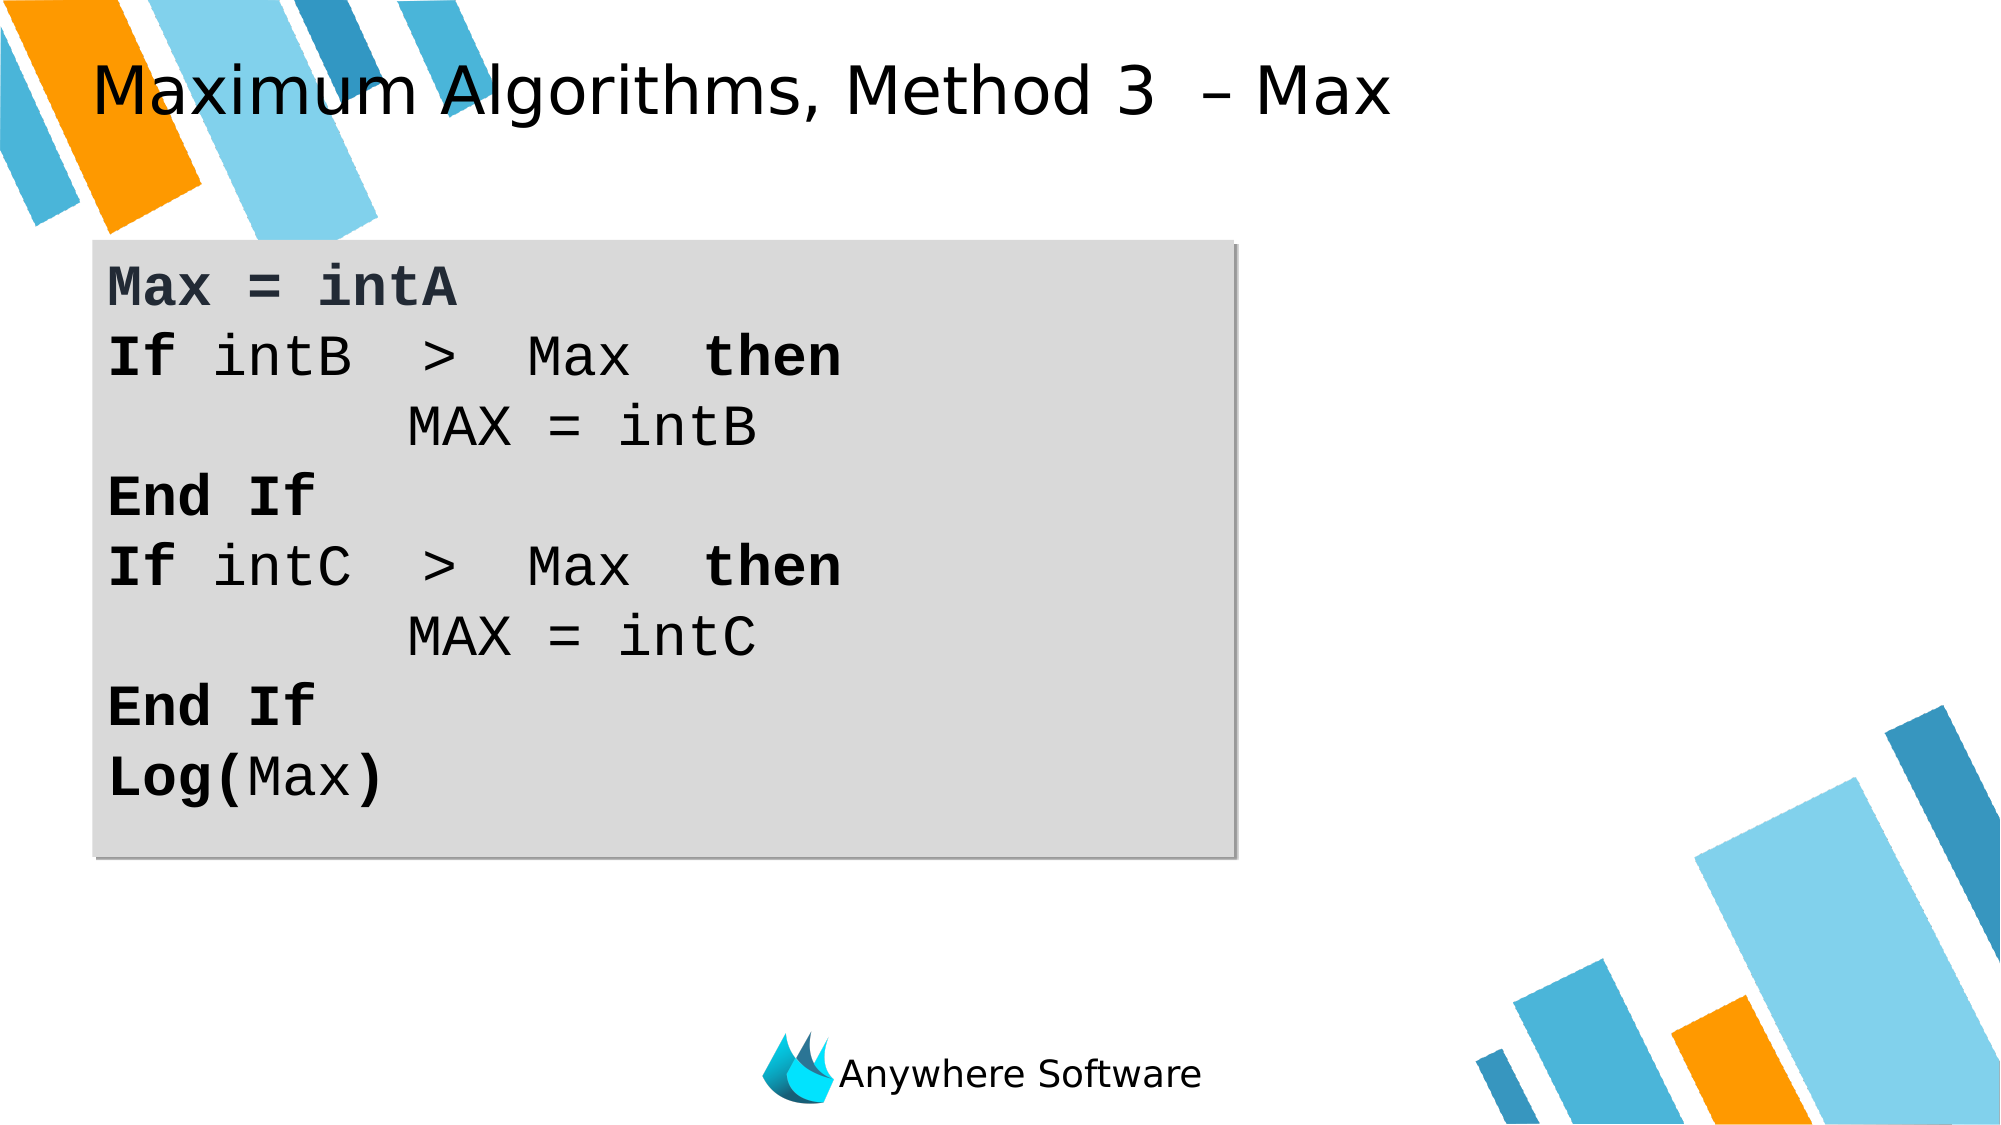

# Maximum Algorithms, Method 3  – Max
Max = intA
If intB  >  Max  then
		MAX = intB
End If
If intC  >  Max  then
		MAX = intC
End If
Log(Max)